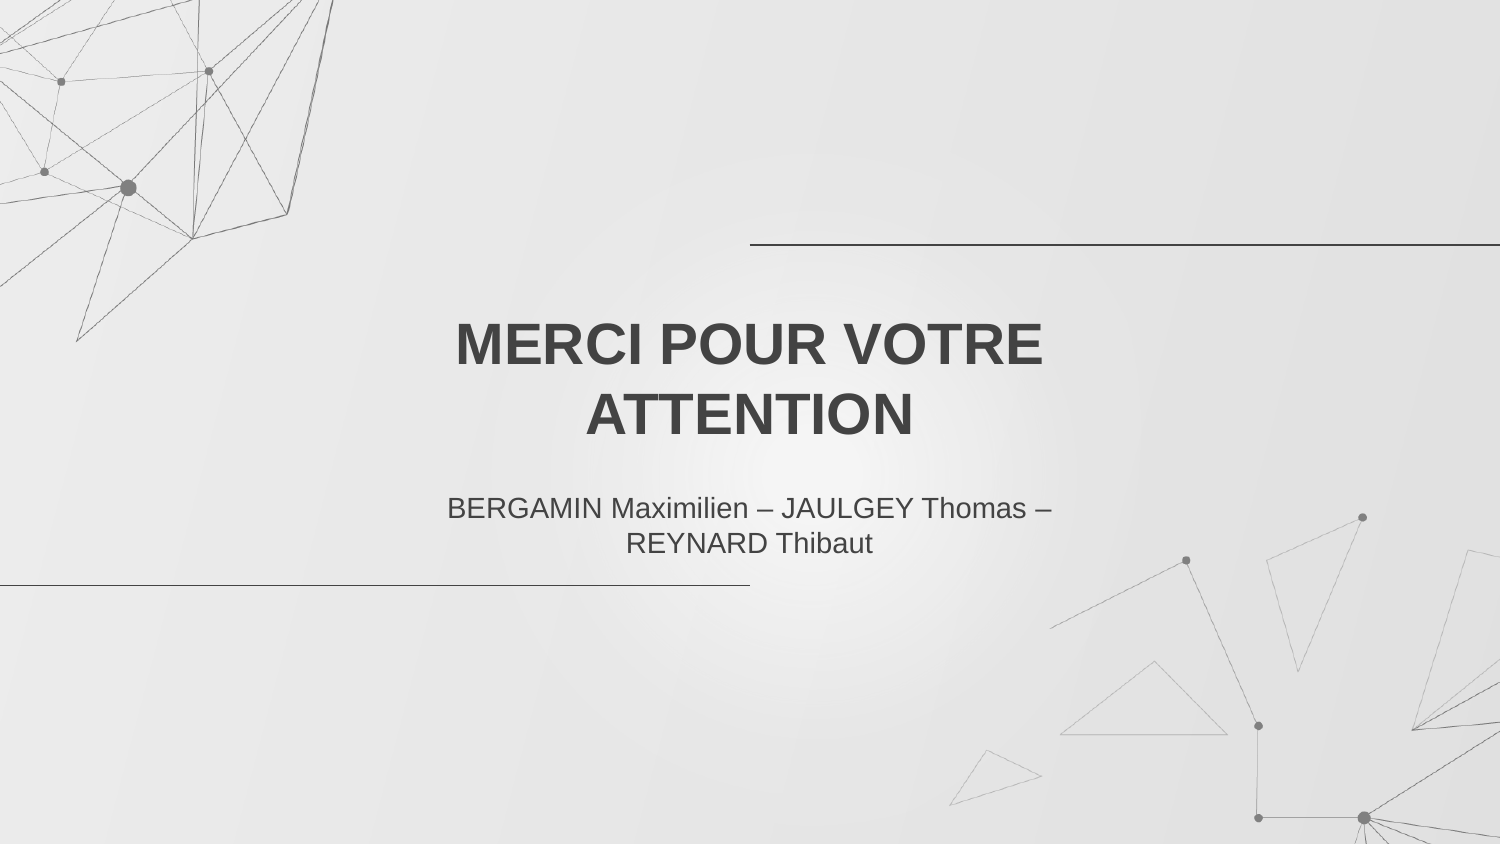

# MERCI POUR VOTRE ATTENTION
BERGAMIN Maximilien – JAULGEY Thomas – REYNARD Thibaut